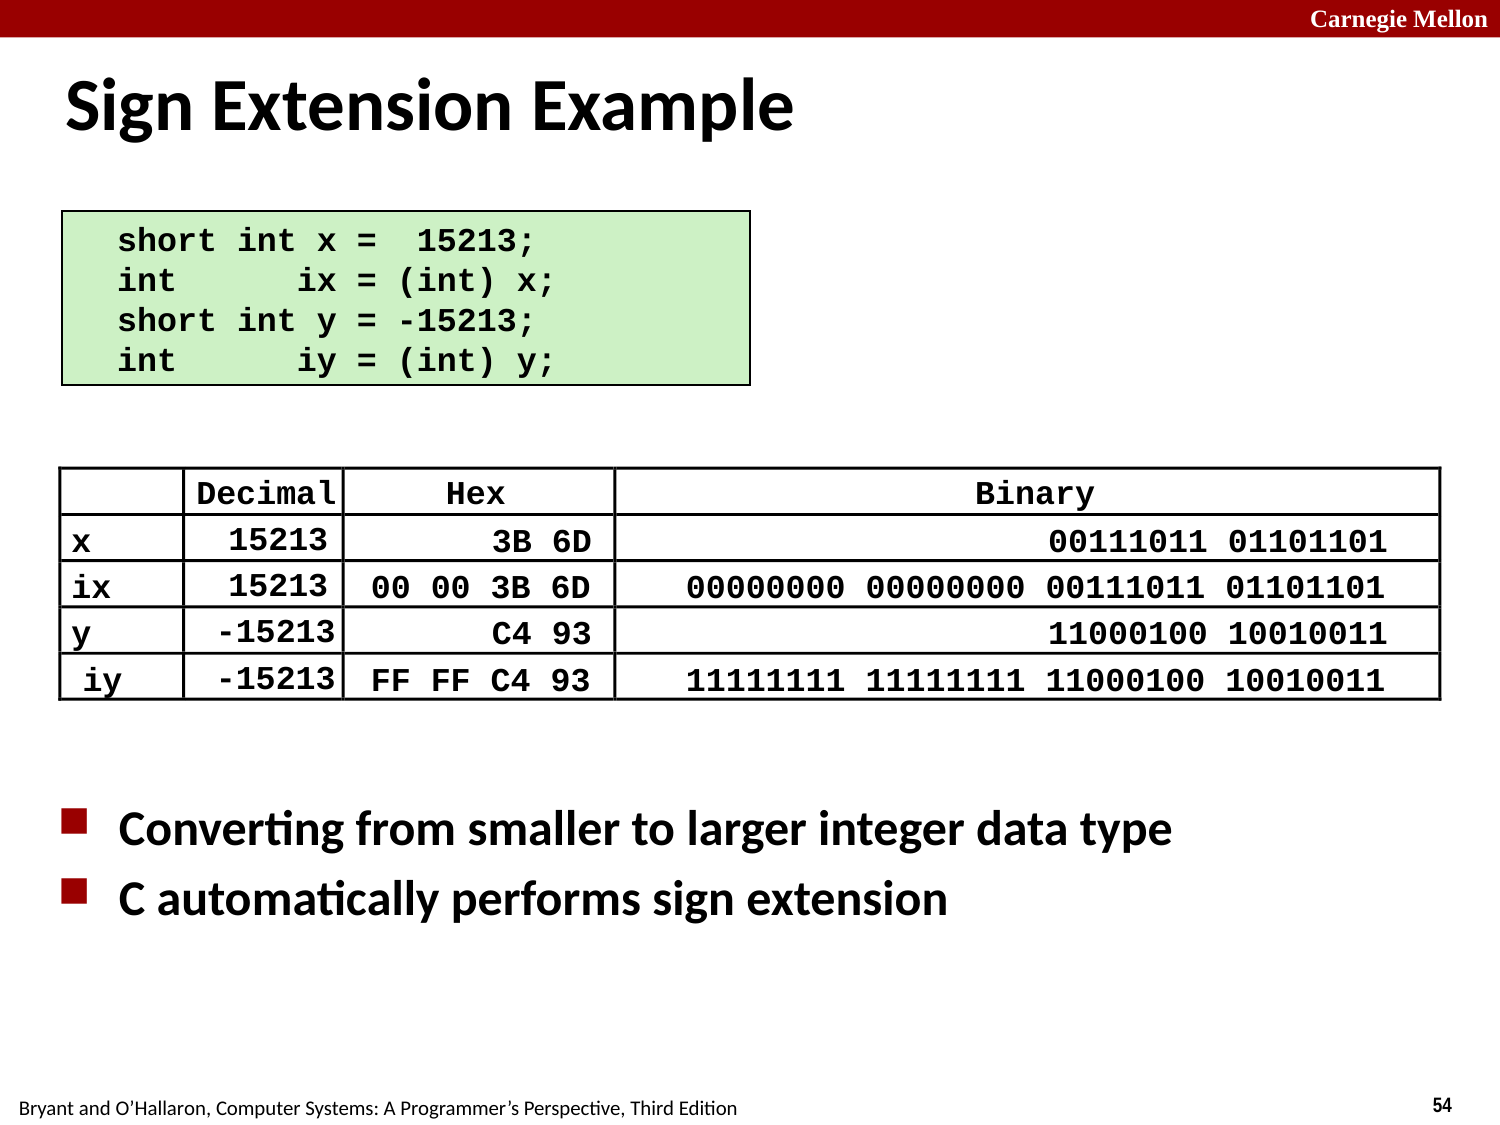

# Sign Extension Example
  short int x =  15213;
  int      ix = (int) x;
  short int y = -15213;
  int      iy = (int) y;

Decimal
Hex
Binary

15213
x
3B 6D
00111011 01101101

15213
ix
00 00 3B 6D
00000000 00000000 00111011 01101101

-15213
y
C4 93
11000100 10010011

-15213
iy
FF FF C4 93
11111111 11111111 11000100 10010011

Converting from smaller to larger integer data type
C automatically performs sign extension